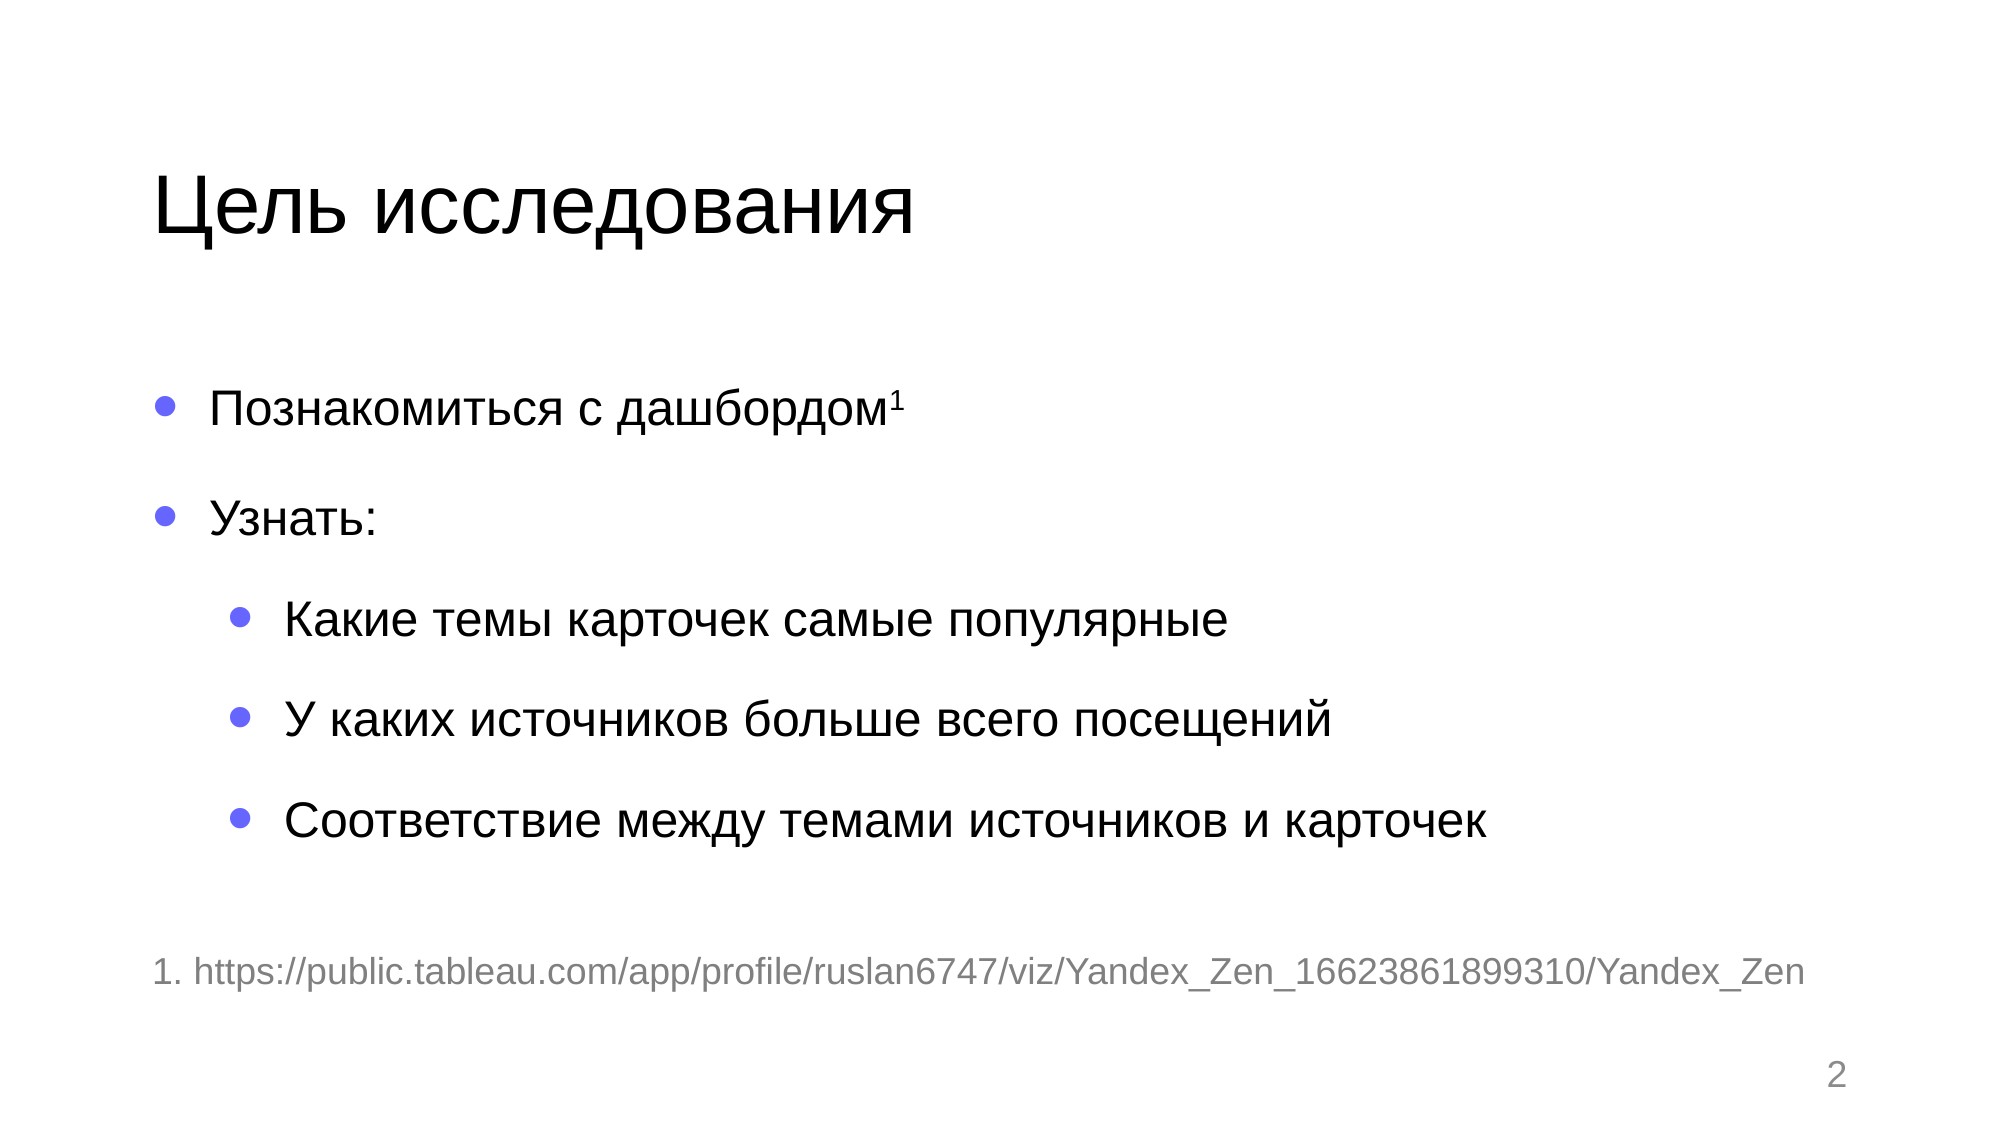

# Цель исследования
Познакомиться с дашбордом1
Узнать:
Какие темы карточек самые популярные
У каких источников больше всего посещений
Cоответствие между темами источников и карточек
1. https://public.tableau.com/app/profile/ruslan6747/viz/Yandex_Zen_16623861899310/Yandex_Zen
2